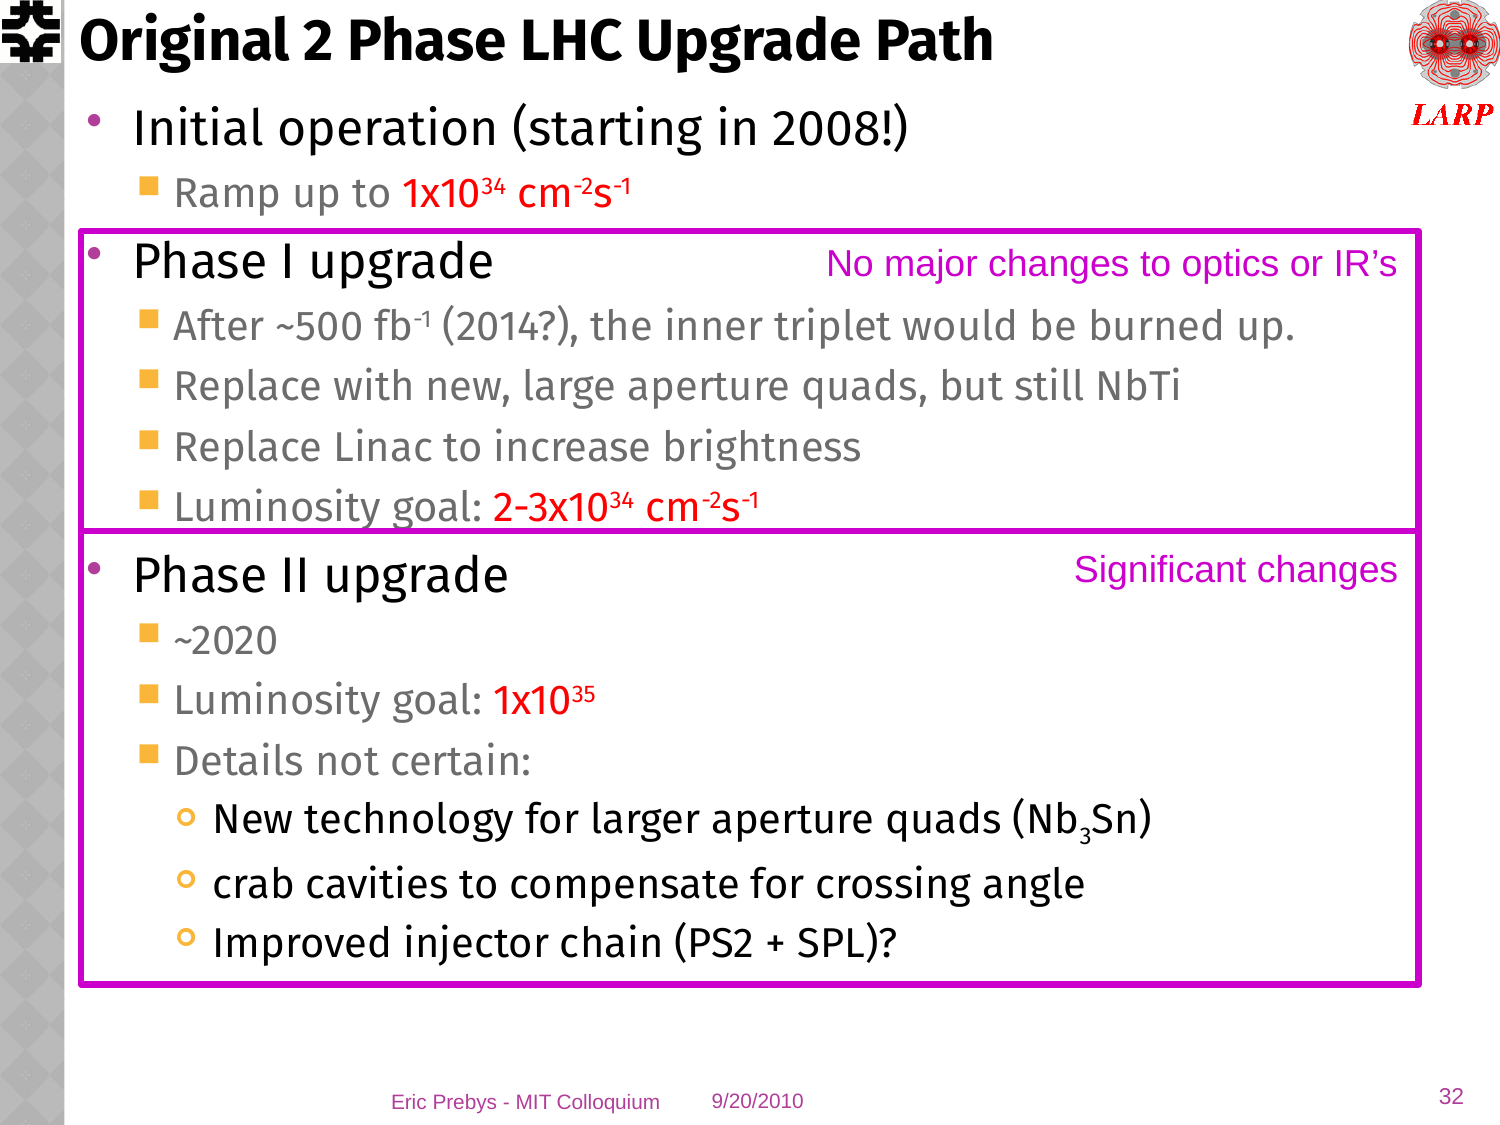

# Original 2 Phase LHC Upgrade Path
Initial operation (starting in 2008!)
Ramp up to 1x1034 cm-2s-1
Phase I upgrade
After ~500 fb-1 (2014?), the inner triplet would be burned up.
Replace with new, large aperture quads, but still NbTi
Replace Linac to increase brightness
Luminosity goal: 2-3x1034 cm-2s-1
Phase II upgrade
~2020
Luminosity goal: 1x1035
Details not certain:
New technology for larger aperture quads (Nb3Sn)
crab cavities to compensate for crossing angle
Improved injector chain (PS2 + SPL)?

No major changes to optics or IR’s

Significant changes
32
Eric Prebys - MIT Colloquium
9/20/2010